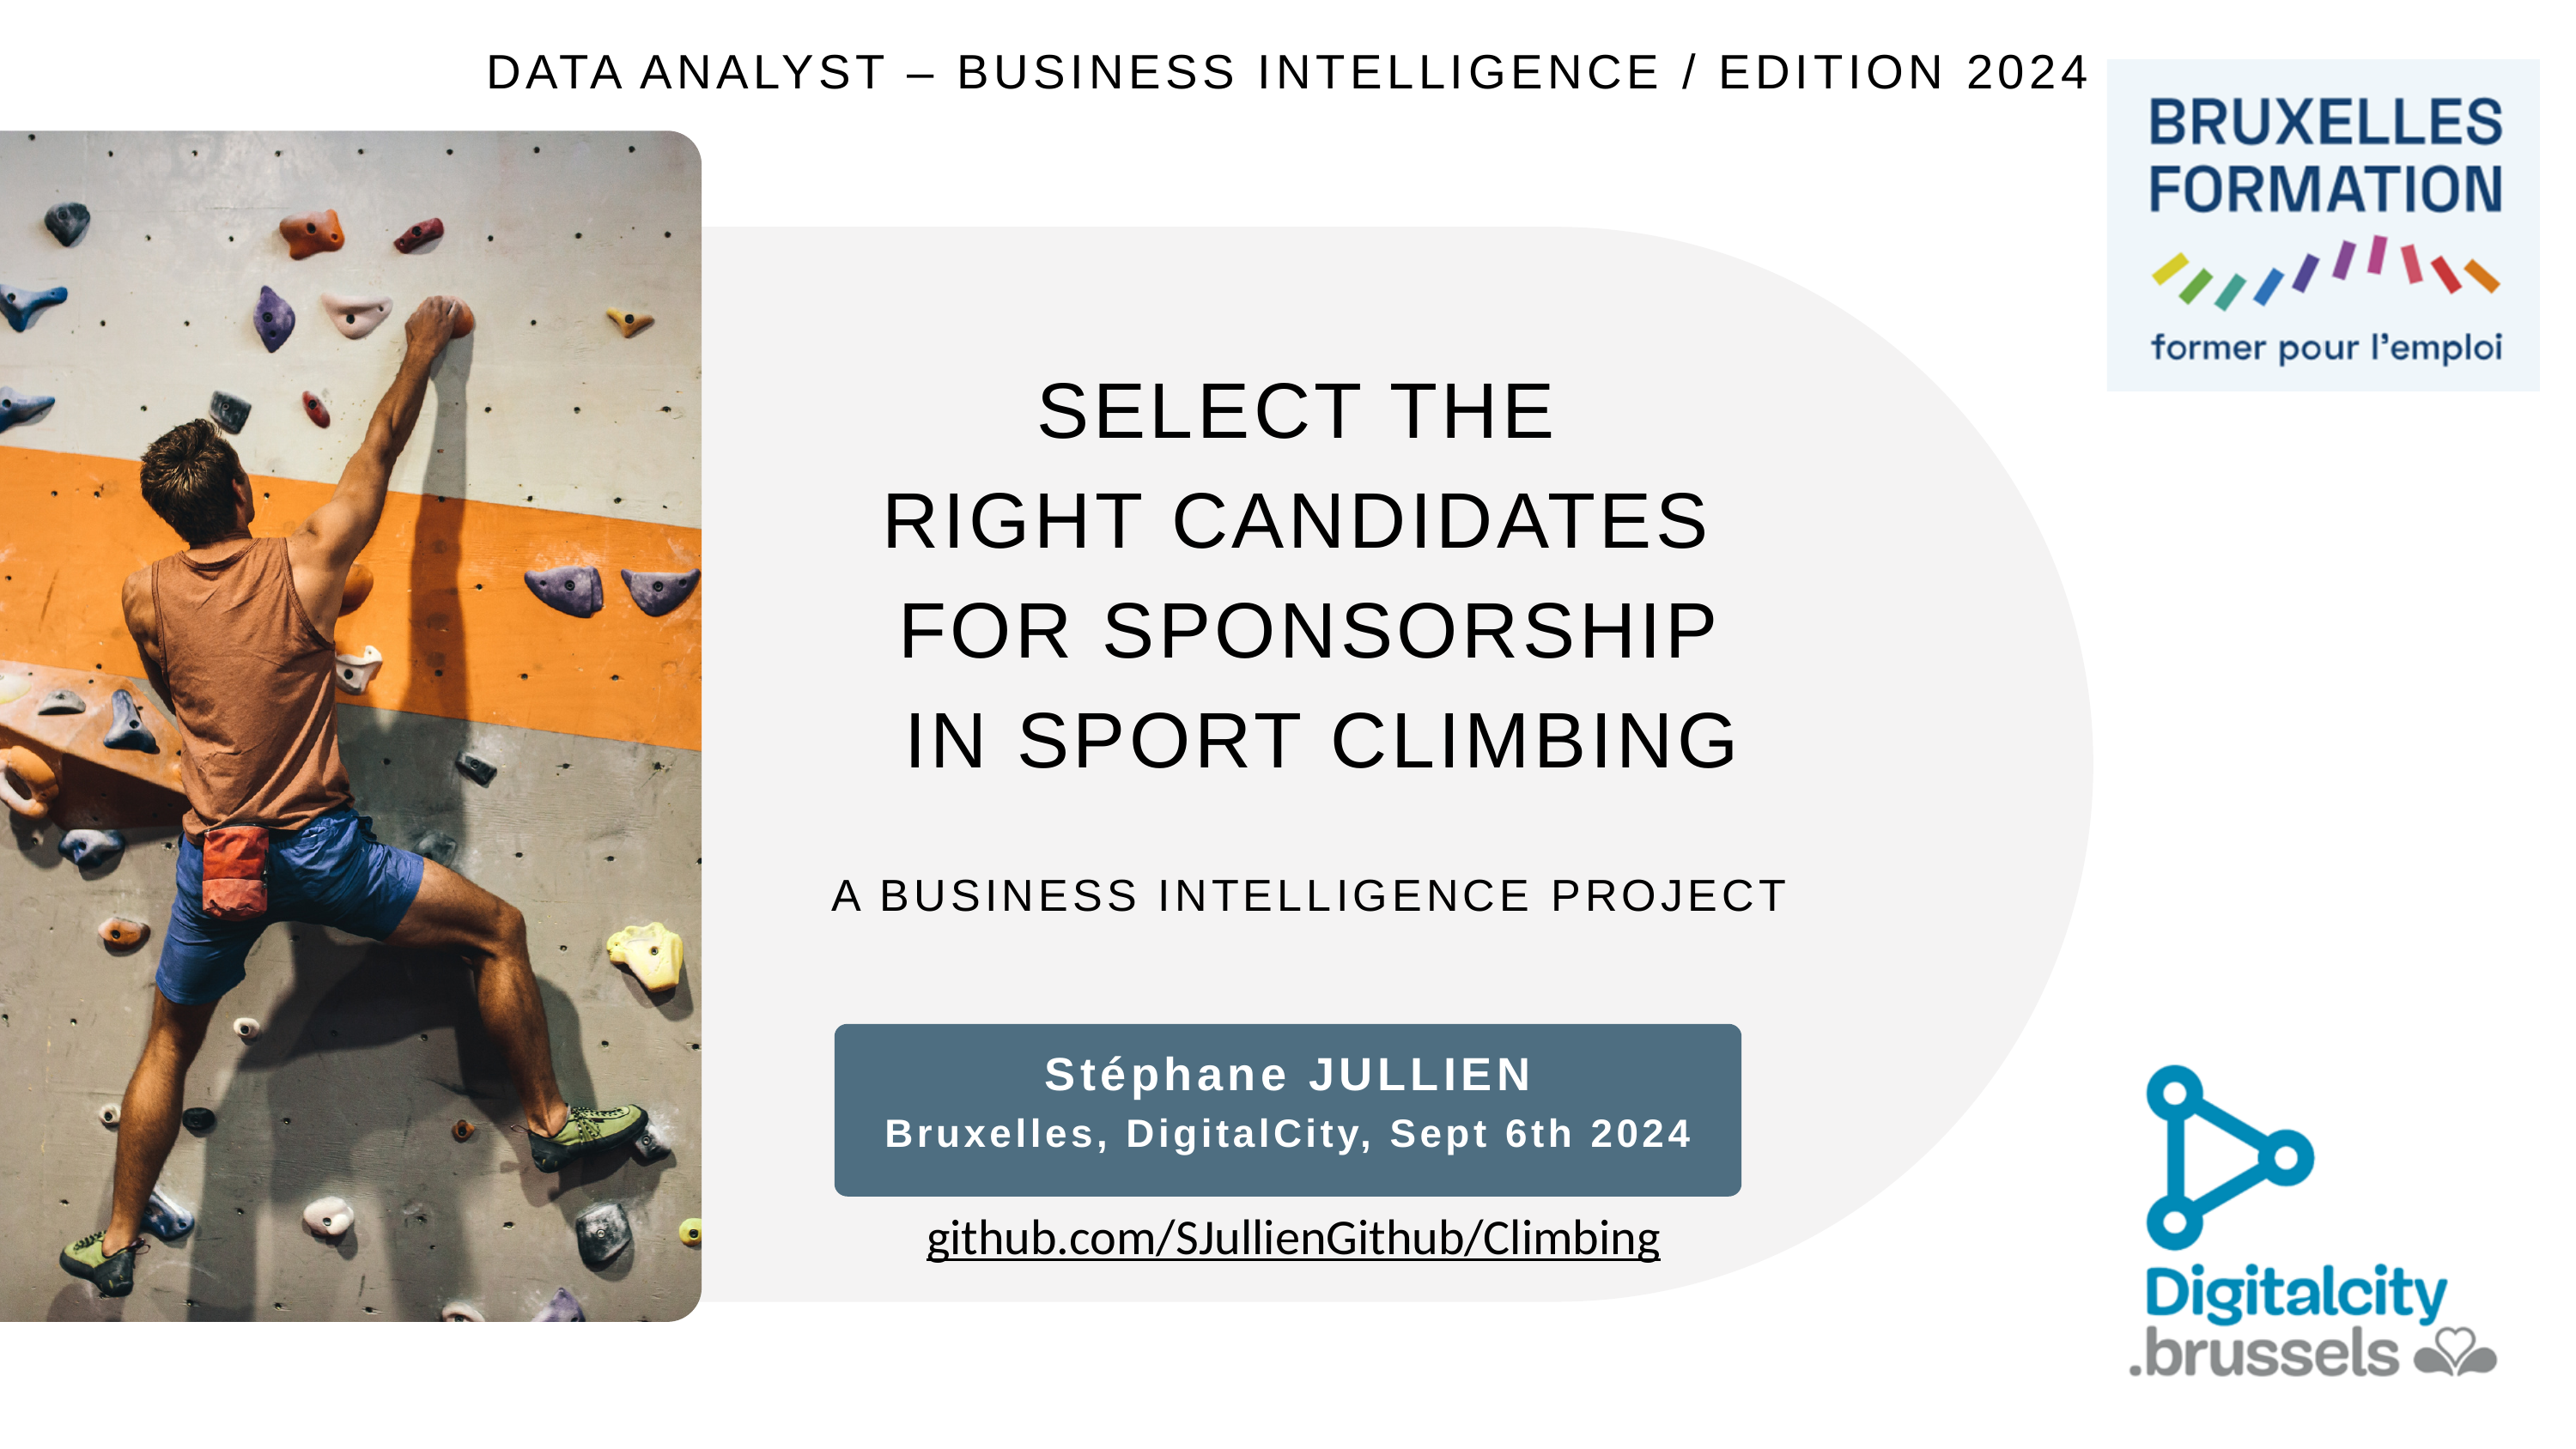

DATA ANALYST – BUSINESS INTELLIGENCE / EDITION 2024

SELECT THE
RIGHT CANDIDATES
FOR SPONSORSHIP
 IN SPORT CLIMBING
A BUSINESS INTELLIGENCE PROJECT

Stéphane JULLIEN
Bruxelles, DigitalCity, Sept 6th 2024

github.com/SJullienGithub/Climbing